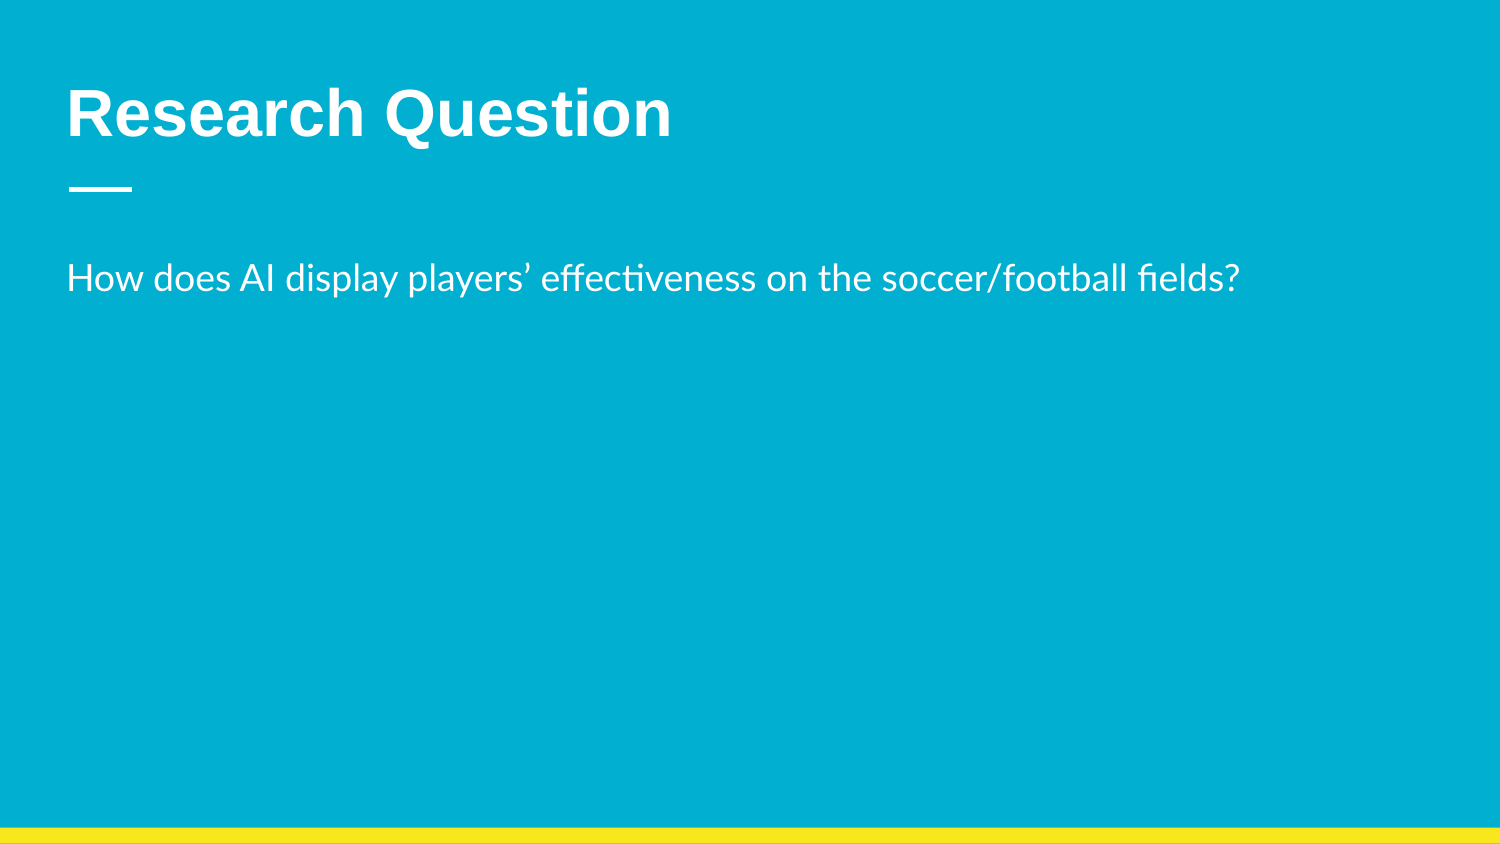

# Research Question
How does AI display players’ effectiveness on the soccer/football fields?